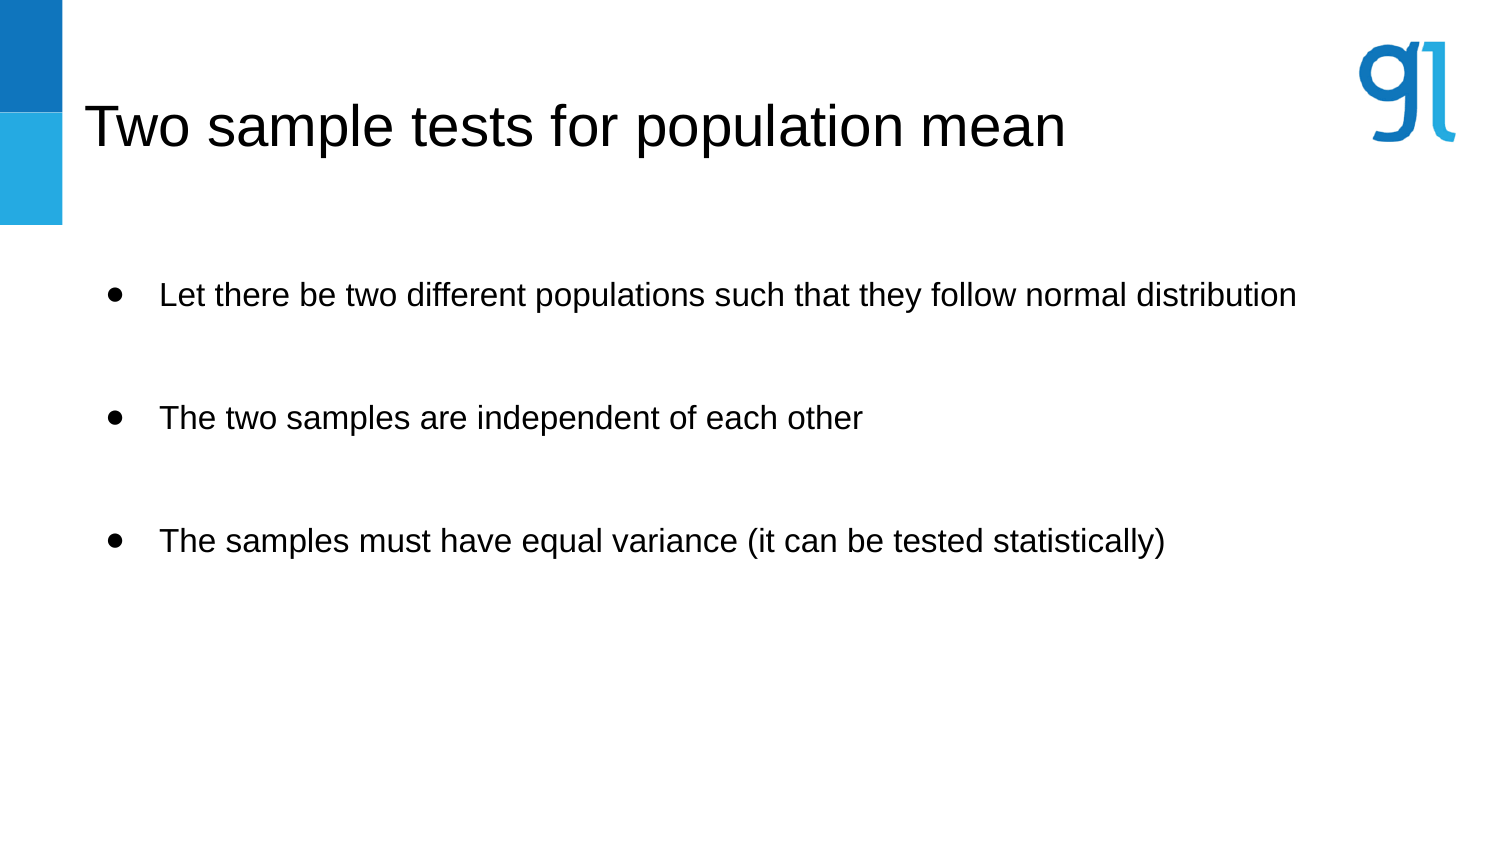

# Two sample tests for population mean
Let there be two different populations such that they follow normal distribution
The two samples are independent of each other
The samples must have equal variance (it can be tested statistically)